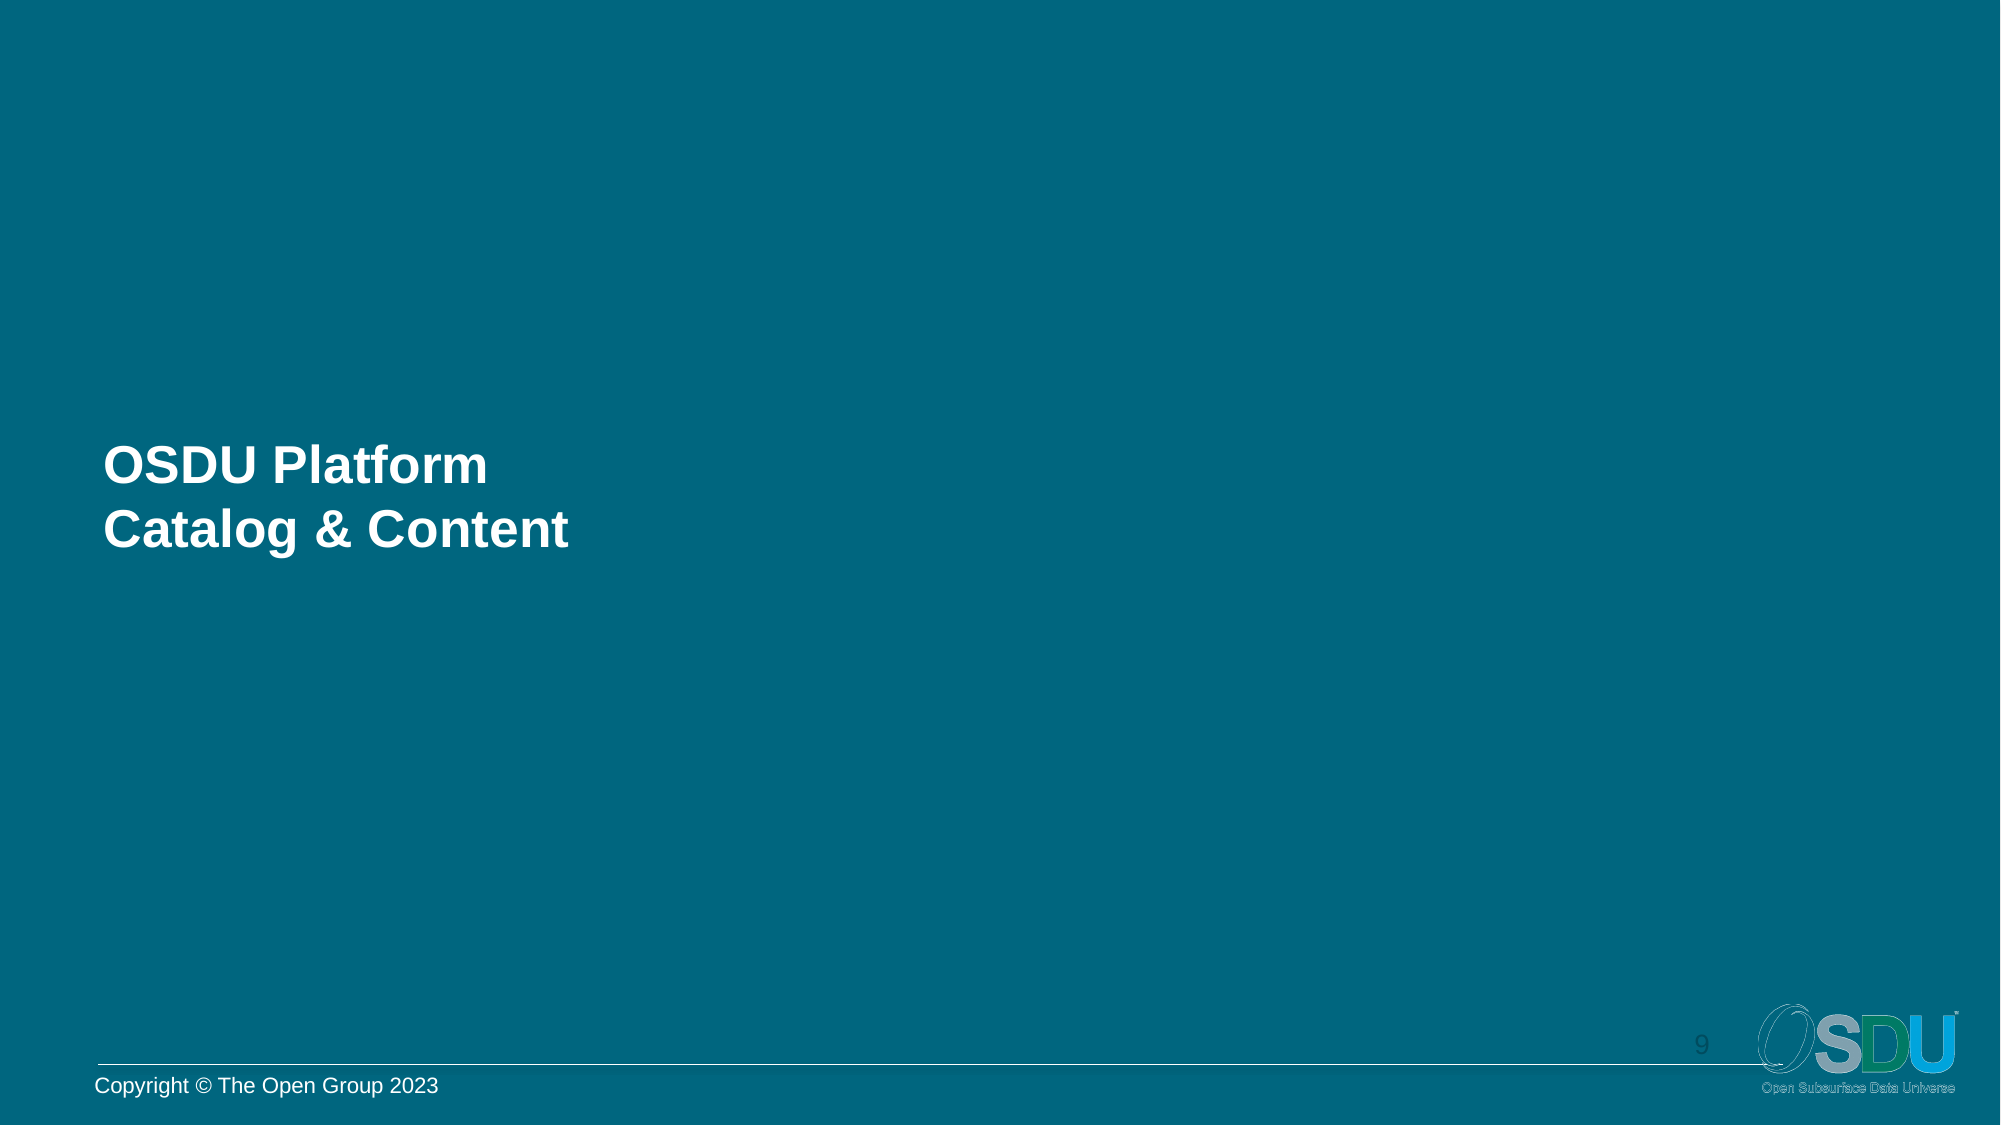

# OSDU Platform Catalog & Content
9